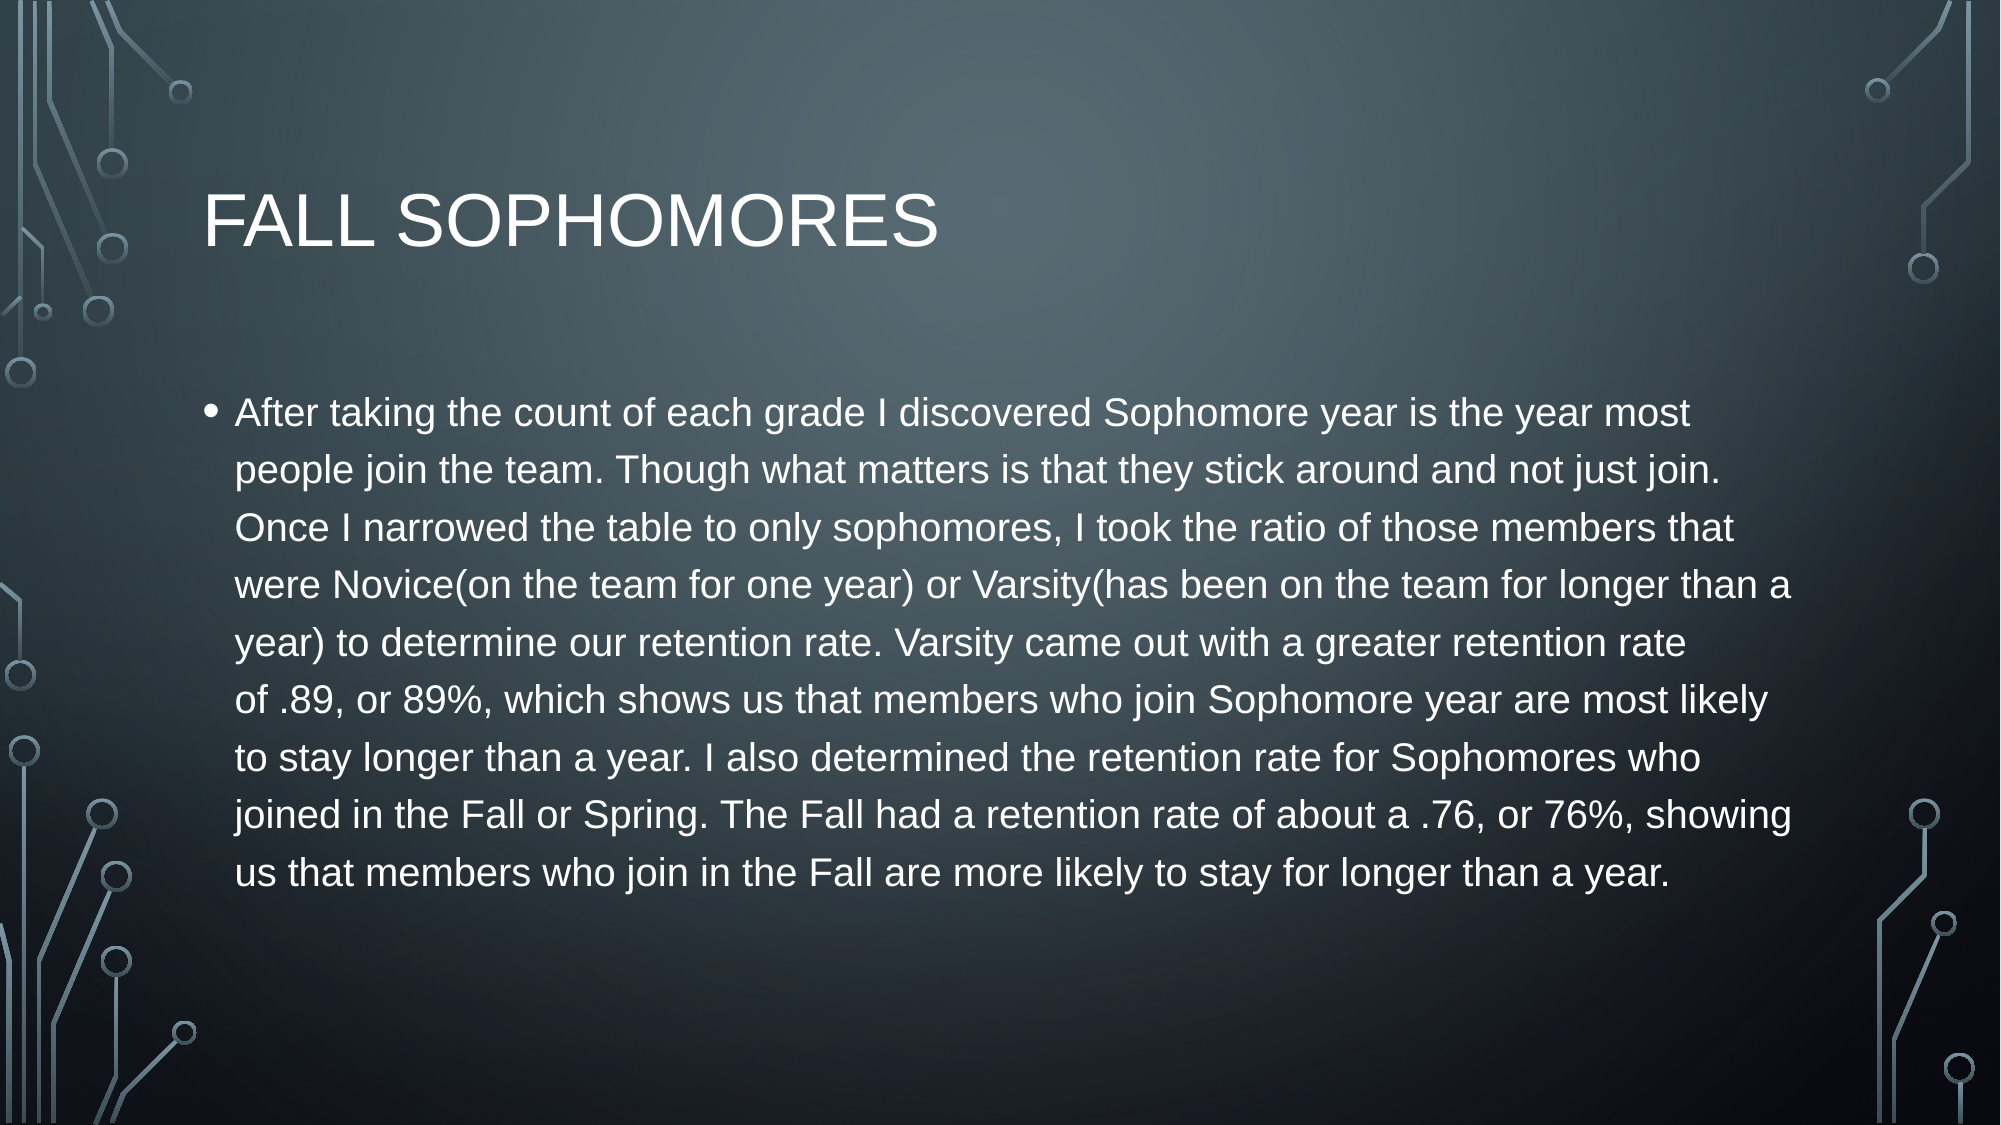

# Fall Sophomores
After taking the count of each grade I discovered Sophomore year is the year most people join the team. Though what matters is that they stick around and not just join. Once I narrowed the table to only sophomores, I took the ratio of those members that were Novice(on the team for one year) or Varsity(has been on the team for longer than a year) to determine our retention rate. Varsity came out with a greater retention rate of .89, or 89%, which shows us that members who join Sophomore year are most likely to stay longer than a year. I also determined the retention rate for Sophomores who joined in the Fall or Spring. The Fall had a retention rate of about a .76, or 76%, showing us that members who join in the Fall are more likely to stay for longer than a year.